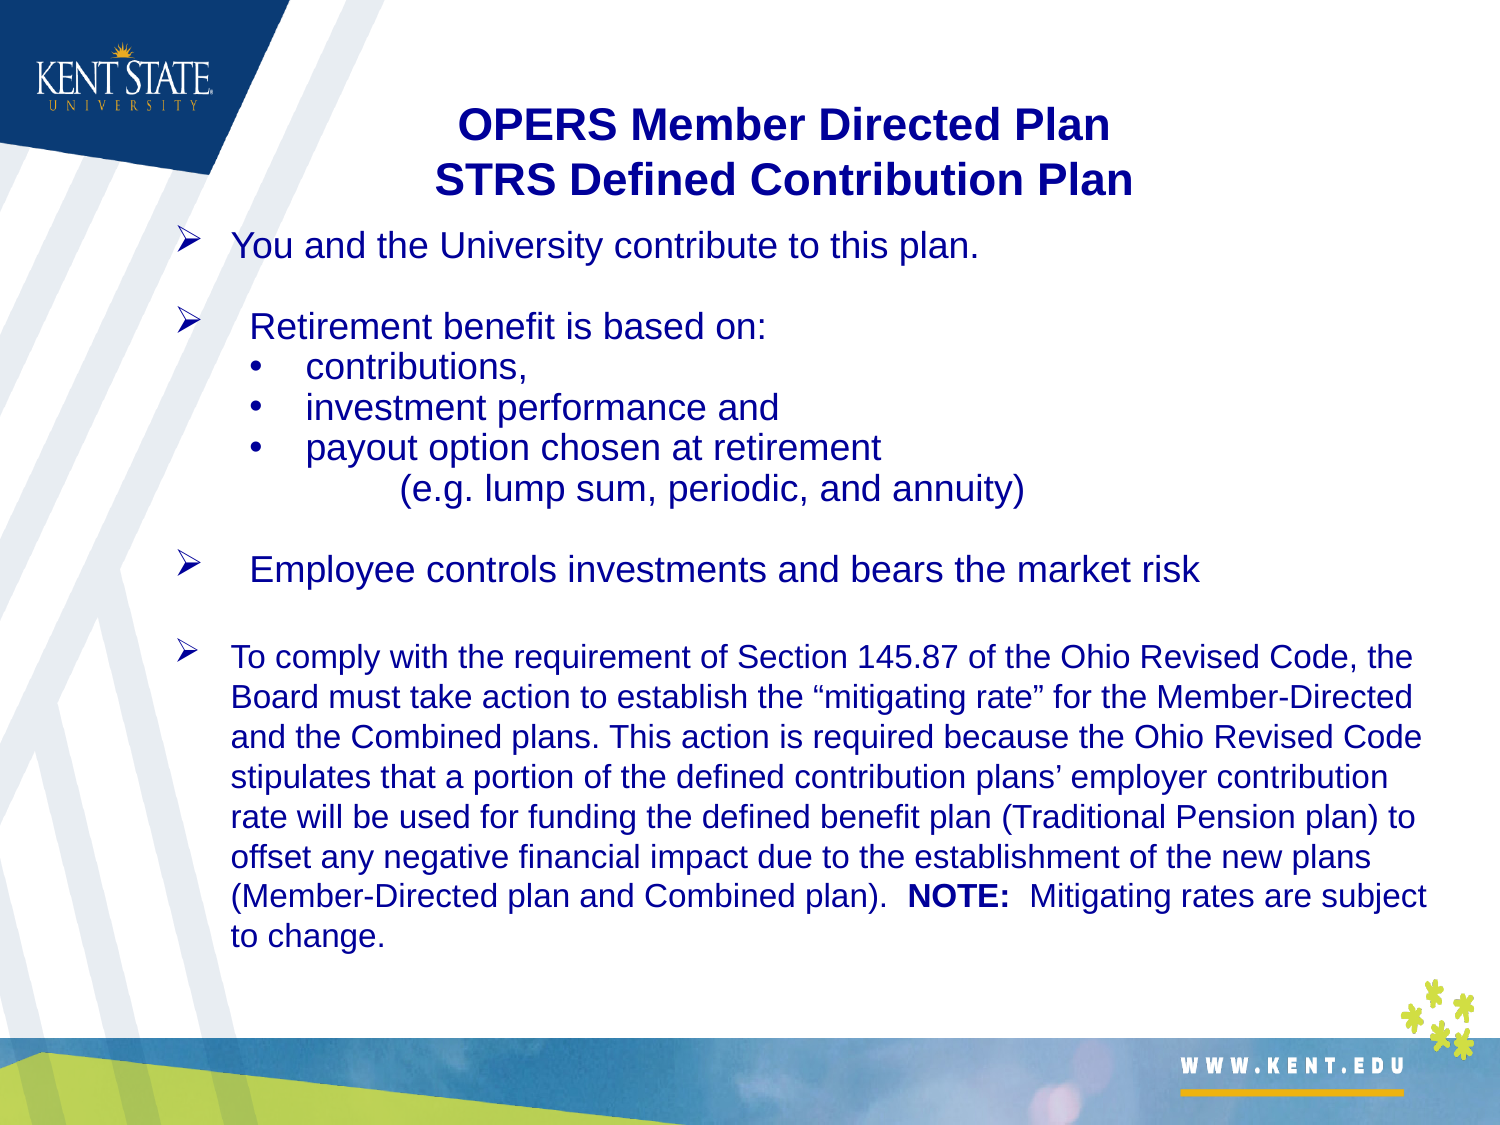

OPERS Member Directed Plan
STRS Defined Contribution Plan
You and the University contribute to this plan.

Retirement benefit is based on:
contributions,
investment performance and
payout option chosen at retirement
	(e.g. lump sum, periodic, and annuity)

Employee controls investments and bears the market risk

To comply with the requirement of Section 145.87 of the Ohio Revised Code, the Board must take action to establish the “mitigating rate” for the Member-Directed and the Combined plans. This action is required because the Ohio Revised Code stipulates that a portion of the defined contribution plans’ employer contribution rate will be used for funding the defined benefit plan (Traditional Pension plan) to offset any negative financial impact due to the establishment of the new plans (Member-Directed plan and Combined plan).  NOTE:  Mitigating rates are subject to change.